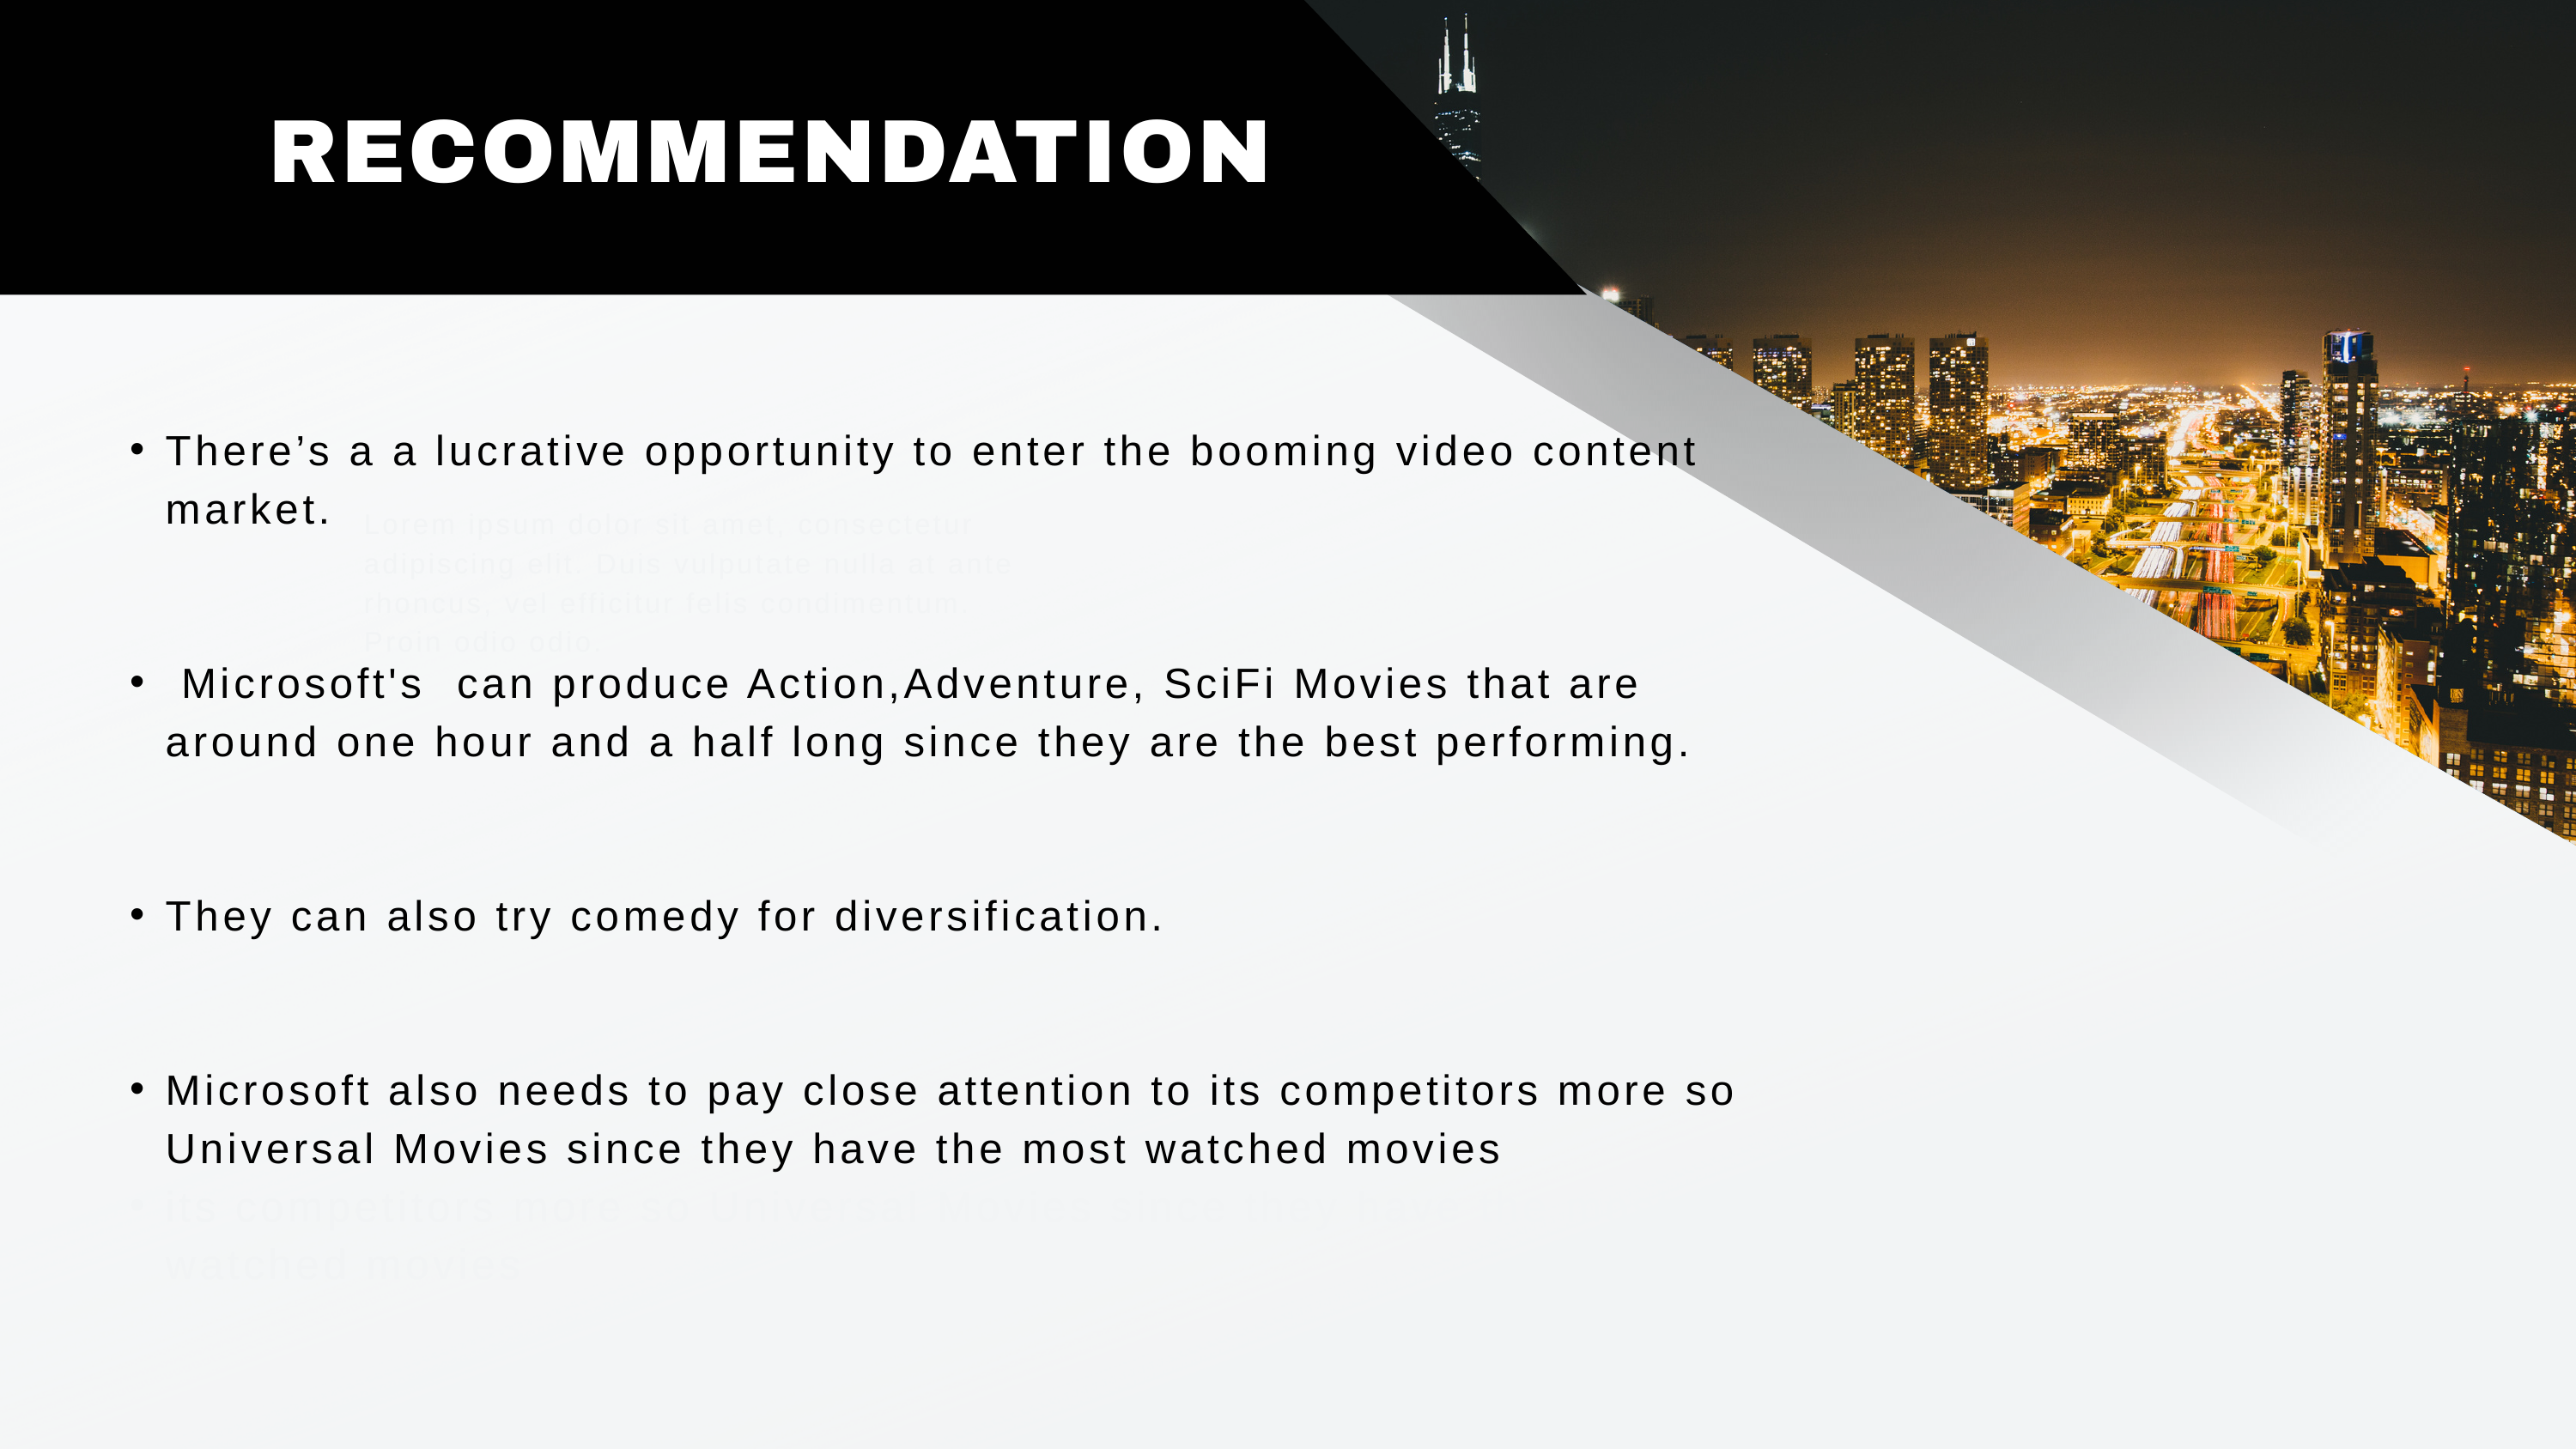

RECOMMENDATION

There’s a a lucrative opportunity to enter the booming video content market.

 Microsoft's  can produce Action,Adventure, SciFi Movies that are around one hour and a half long since they are the best performing.

They can also try comedy for diversification.

Microsoft also needs to pay close attention to its competitors more so Universal Movies since they have the most watched movies
its competitors more so Universal Movies since they have the most watched movies
Lorem ipsum dolor sit amet, consectetur adipiscing elit. Duis vulputate nulla at ante rhoncus, vel efficitur felis condimentum. Proin odio odio.